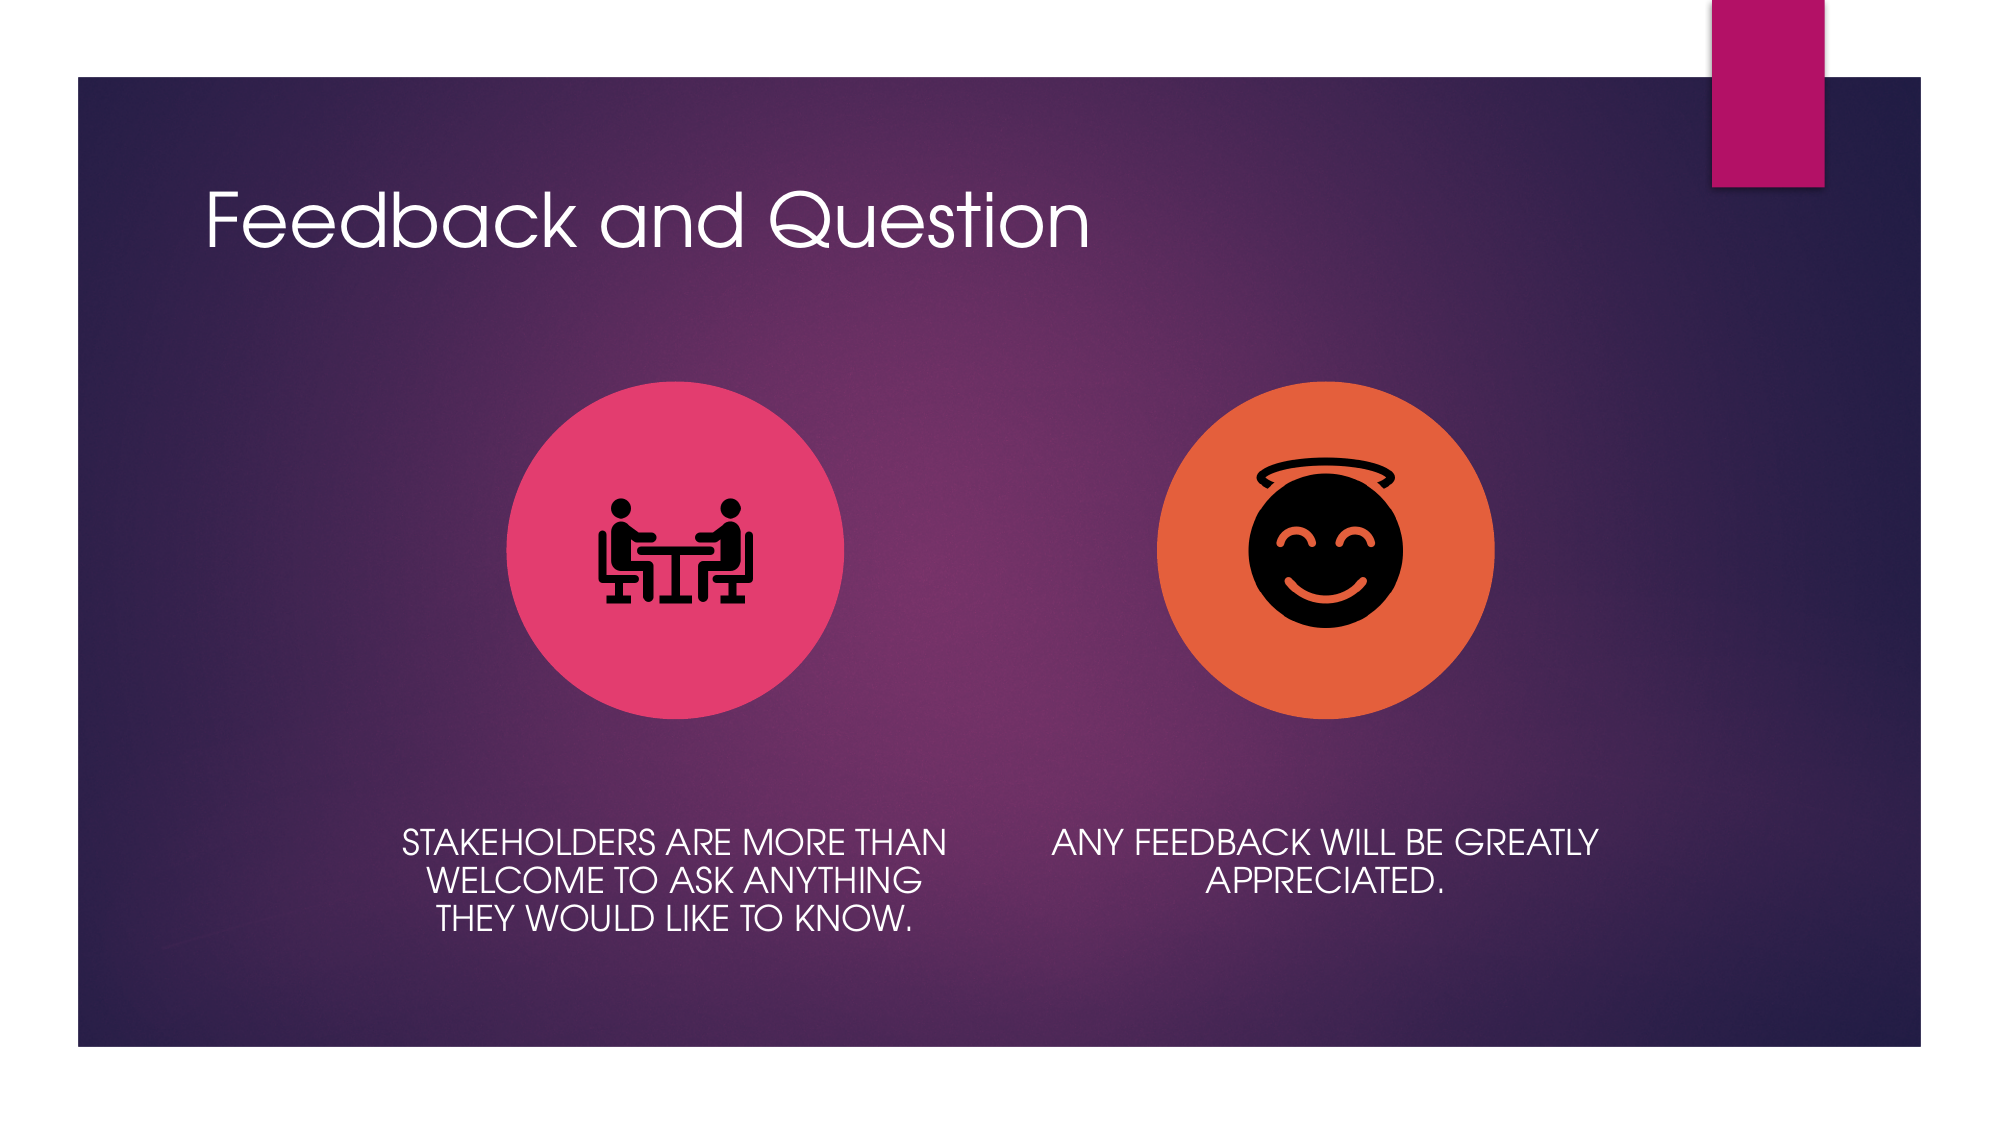

# Feedback and Question
Stakeholders are more than welcome to ask anything they would like to know.
Any feedback will be greatly appreciated.